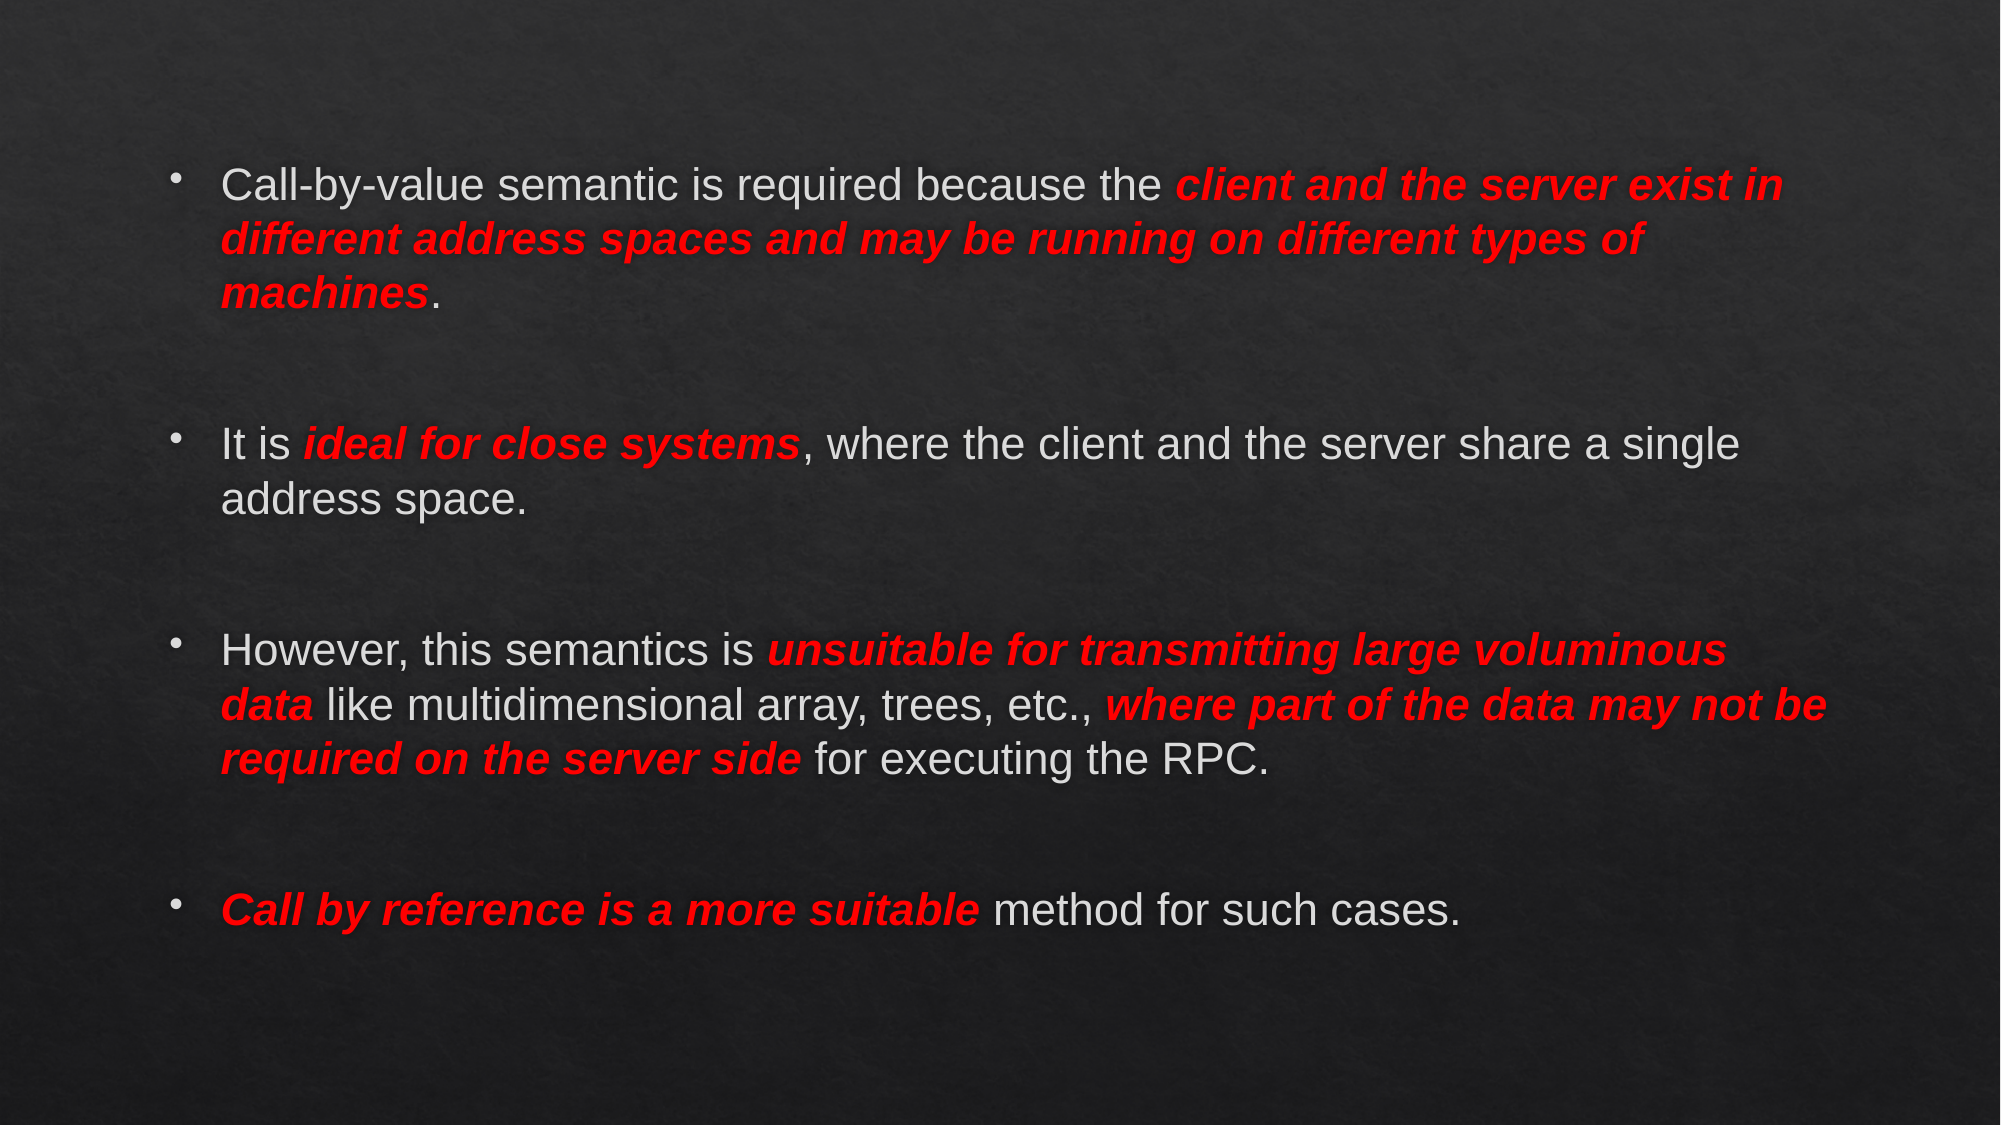

Call-by-value semantic is required because the client and the server exist in different address spaces and may be running on different types of machines.

It is ideal for close systems, where the client and the server share a single address space.

However, this semantics is unsuitable for transmitting large voluminous data like multidimensional array, trees, etc., where part of the data may not be required on the server side for executing the RPC.

Call by reference is a more suitable method for such cases.